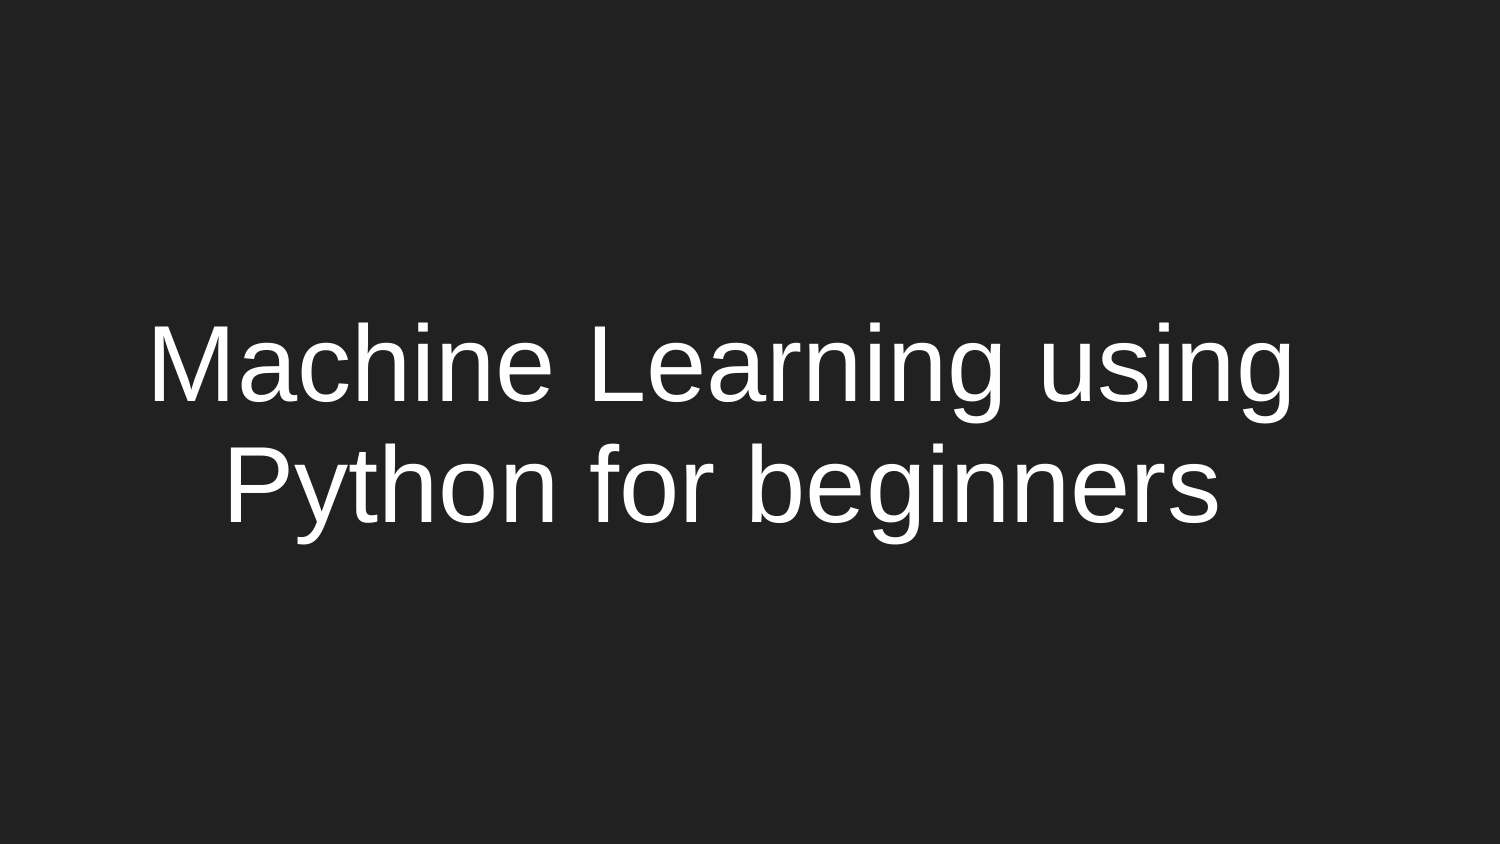

# Machine Learning using Python for beginners